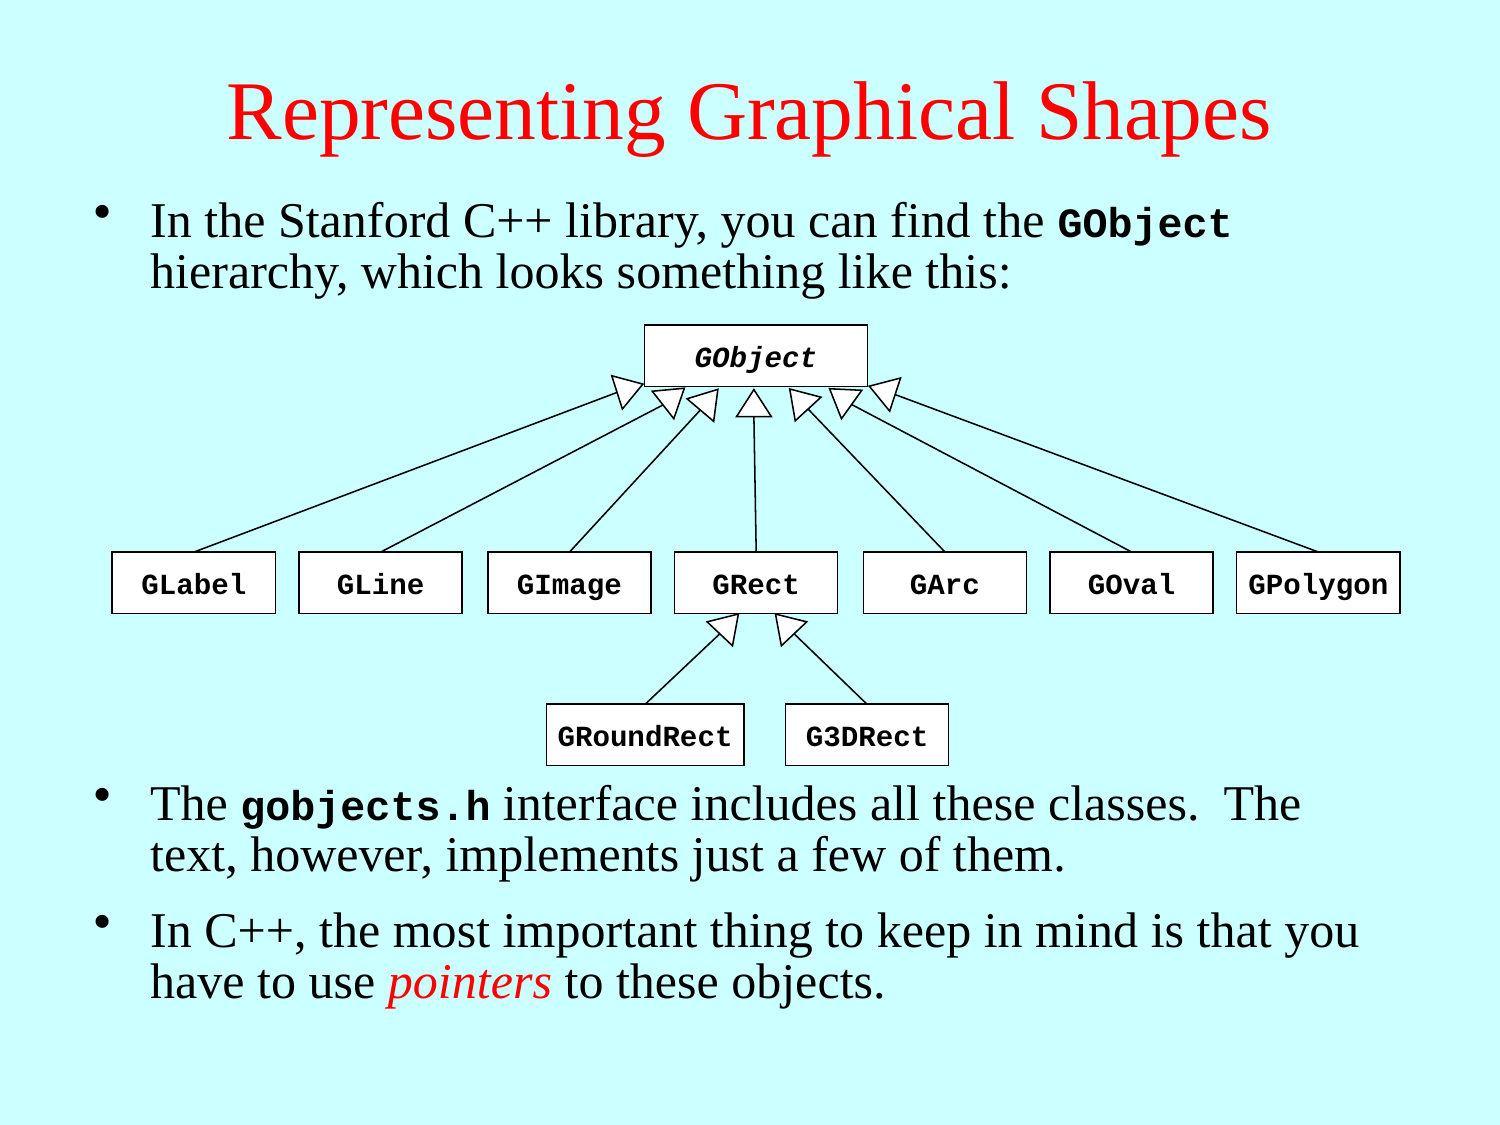

# Representing Graphical Shapes
In the Stanford C++ library, you can find the GObject hierarchy, which looks something like this:

The gobjects.h interface includes all these classes.  The text, however, implements just a few of them.
In C++, the most important thing to keep in mind is that you have to use pointers to these objects.
GObject

GLabel
GImage
GArc
GPolygon

GRoundRect
G3DRect

GLine
GRect
GOval